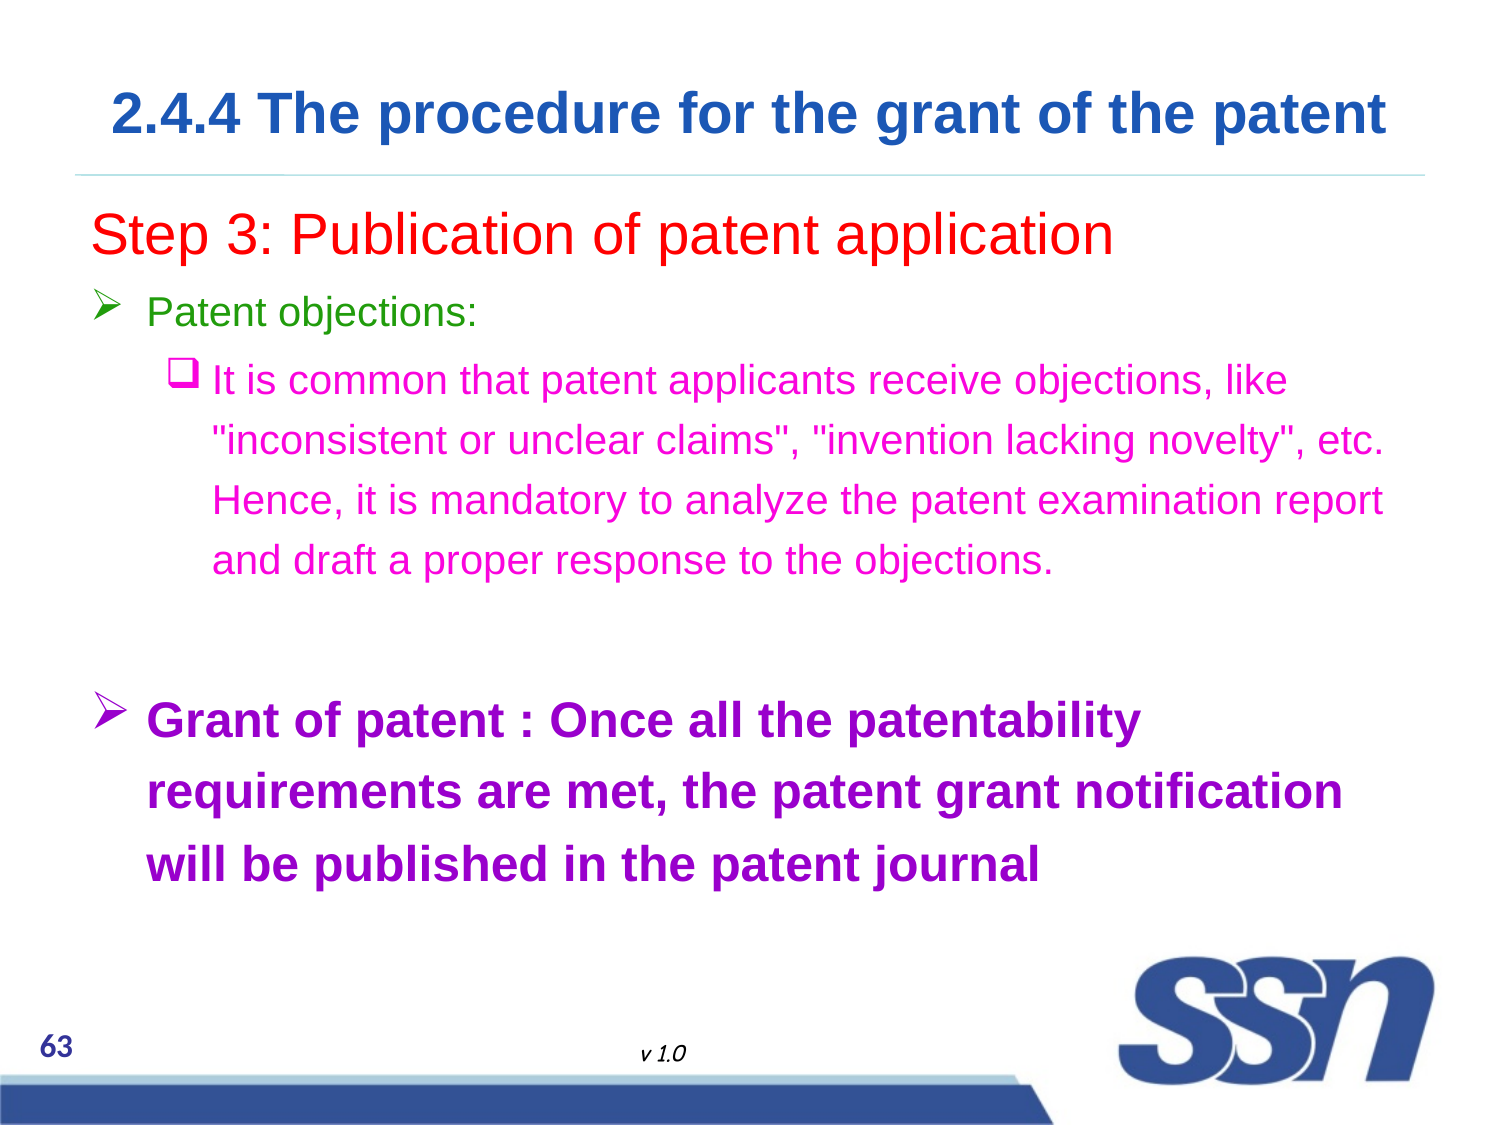

# 2.4.4 The procedure for the grant of the patent
Step 3: Publication of patent application
Patent objections:
It is common that patent applicants receive objections, like "inconsistent or unclear claims", "invention lacking novelty", etc. Hence, it is mandatory to analyze the patent examination report and draft a proper response to the objections.

Grant of patent : Once all the patentability requirements are met, the patent grant notification will be published in the patent journal